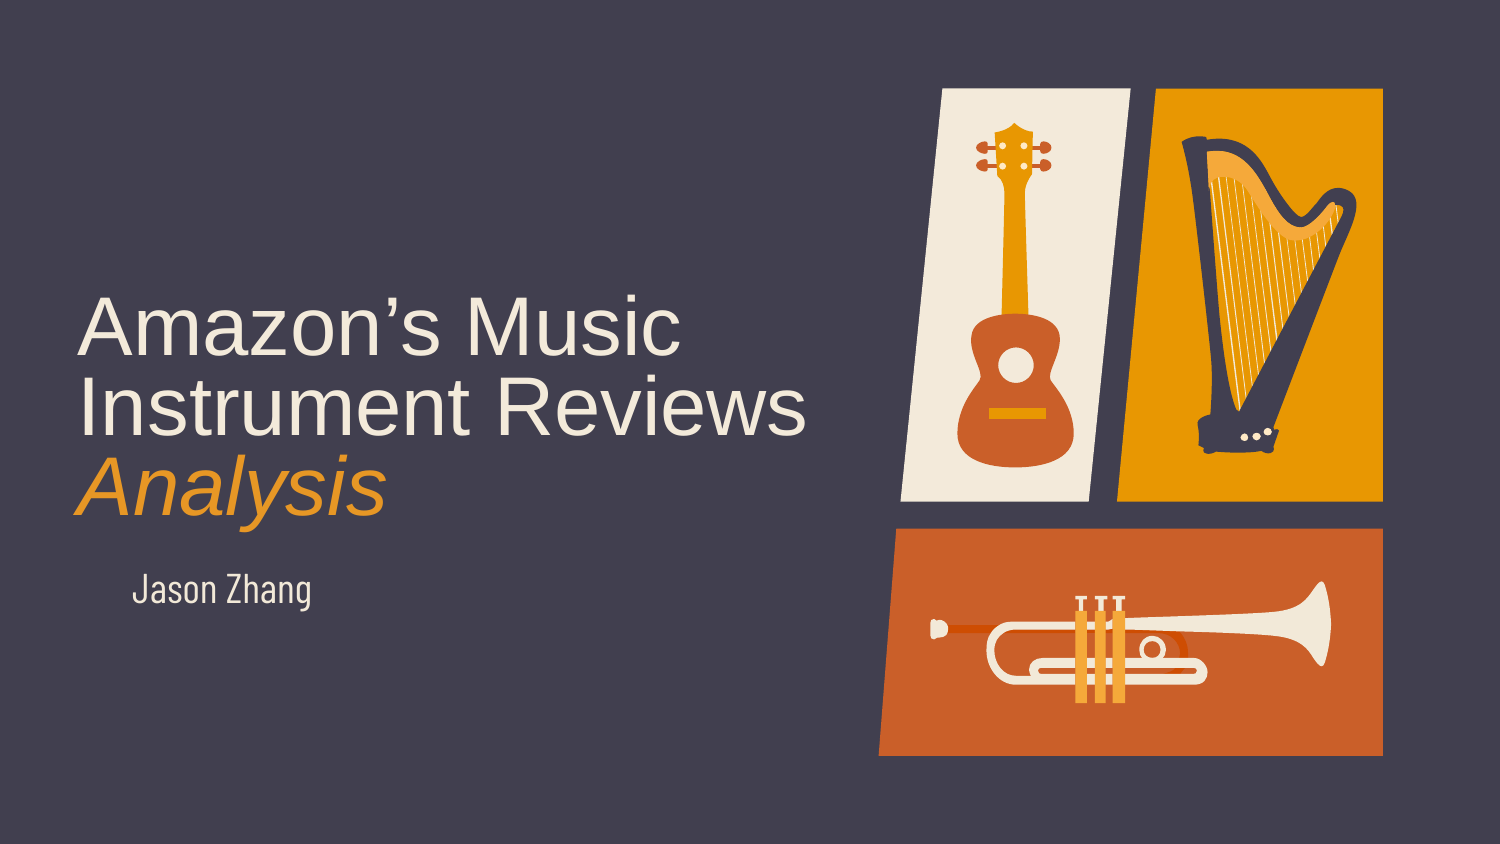

# Amazon’s Music Instrument Reviews
Analysis

Jason Zhang